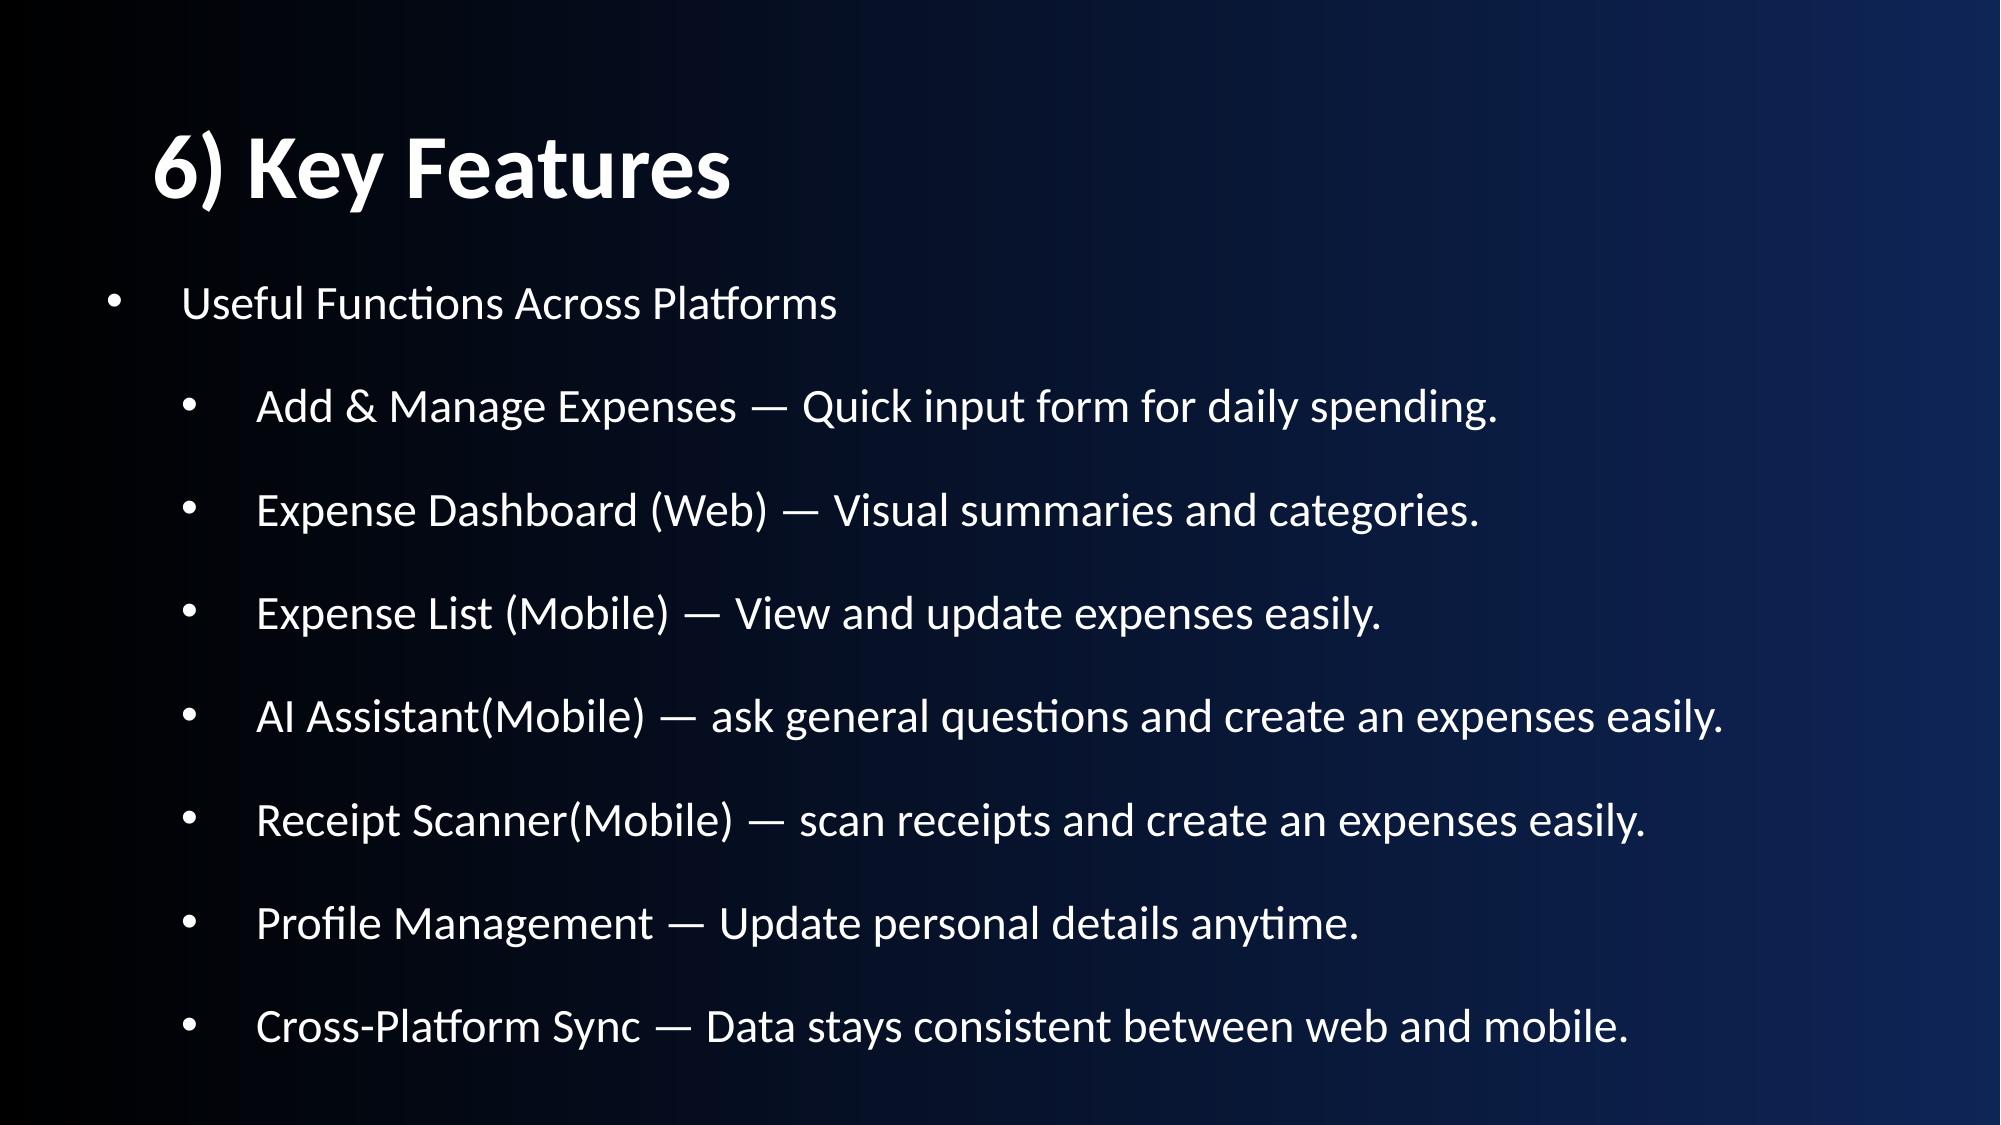

# 6) Key Features
Useful Functions Across Platforms
Add & Manage Expenses — Quick input form for daily spending.
Expense Dashboard (Web) — Visual summaries and categories.
Expense List (Mobile) — View and update expenses easily.
AI Assistant(Mobile) — ask general questions and create an expenses easily.
Receipt Scanner(Mobile) — scan receipts and create an expenses easily.
Profile Management — Update personal details anytime.
Cross-Platform Sync — Data stays consistent between web and mobile.